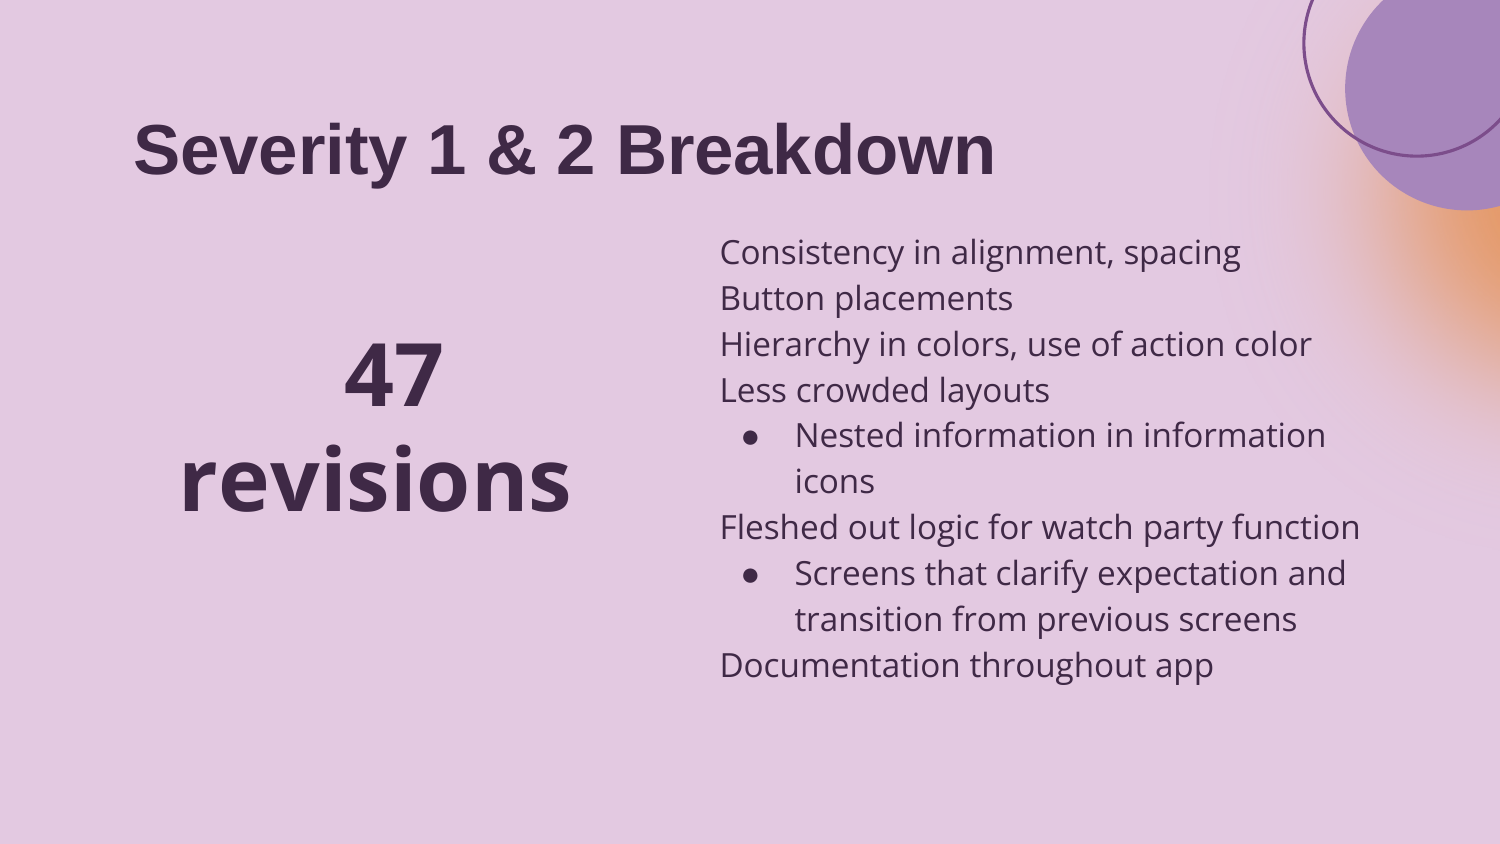

Severity 1 & 2 Breakdown
Consistency in alignment, spacing
Button placements
Hierarchy in colors, use of action color
Less crowded layouts
Nested information in information icons
Fleshed out logic for watch party function
Screens that clarify expectation and transition from previous screens
Documentation throughout app

47
revisions